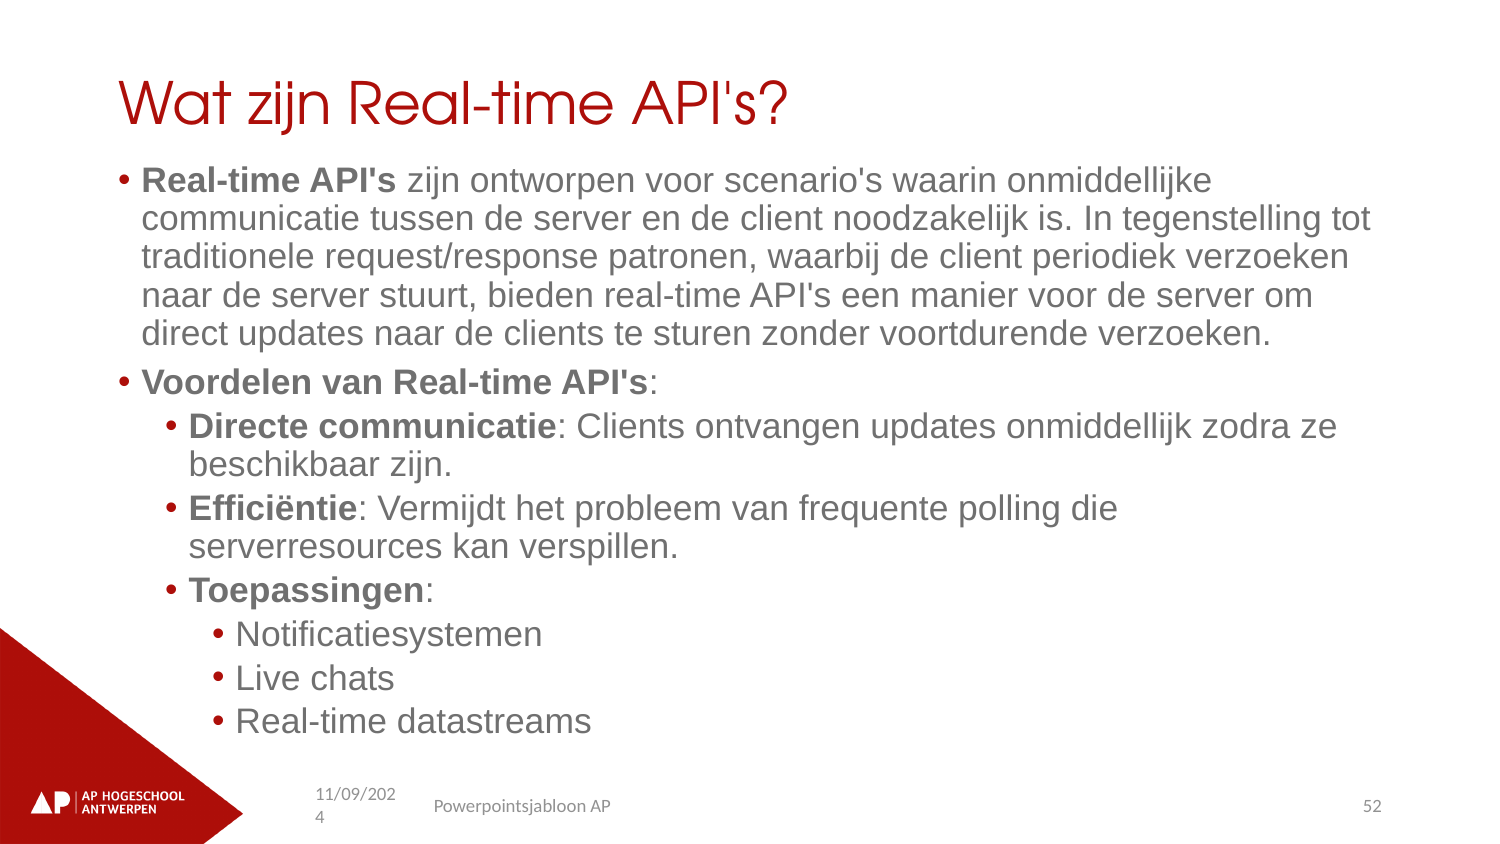

# Wat zijn Real-time API's?
Real-time API's zijn ontworpen voor scenario's waarin onmiddellijke communicatie tussen de server en de client noodzakelijk is. In tegenstelling tot traditionele request/response patronen, waarbij de client periodiek verzoeken naar de server stuurt, bieden real-time API's een manier voor de server om direct updates naar de clients te sturen zonder voortdurende verzoeken.
Voordelen van Real-time API's:
Directe communicatie: Clients ontvangen updates onmiddellijk zodra ze beschikbaar zijn.
Efficiëntie: Vermijdt het probleem van frequente polling die serverresources kan verspillen.
Toepassingen:
Notificatiesystemen
Live chats
Real-time datastreams

11/09/2024
Powerpointsjabloon AP
52